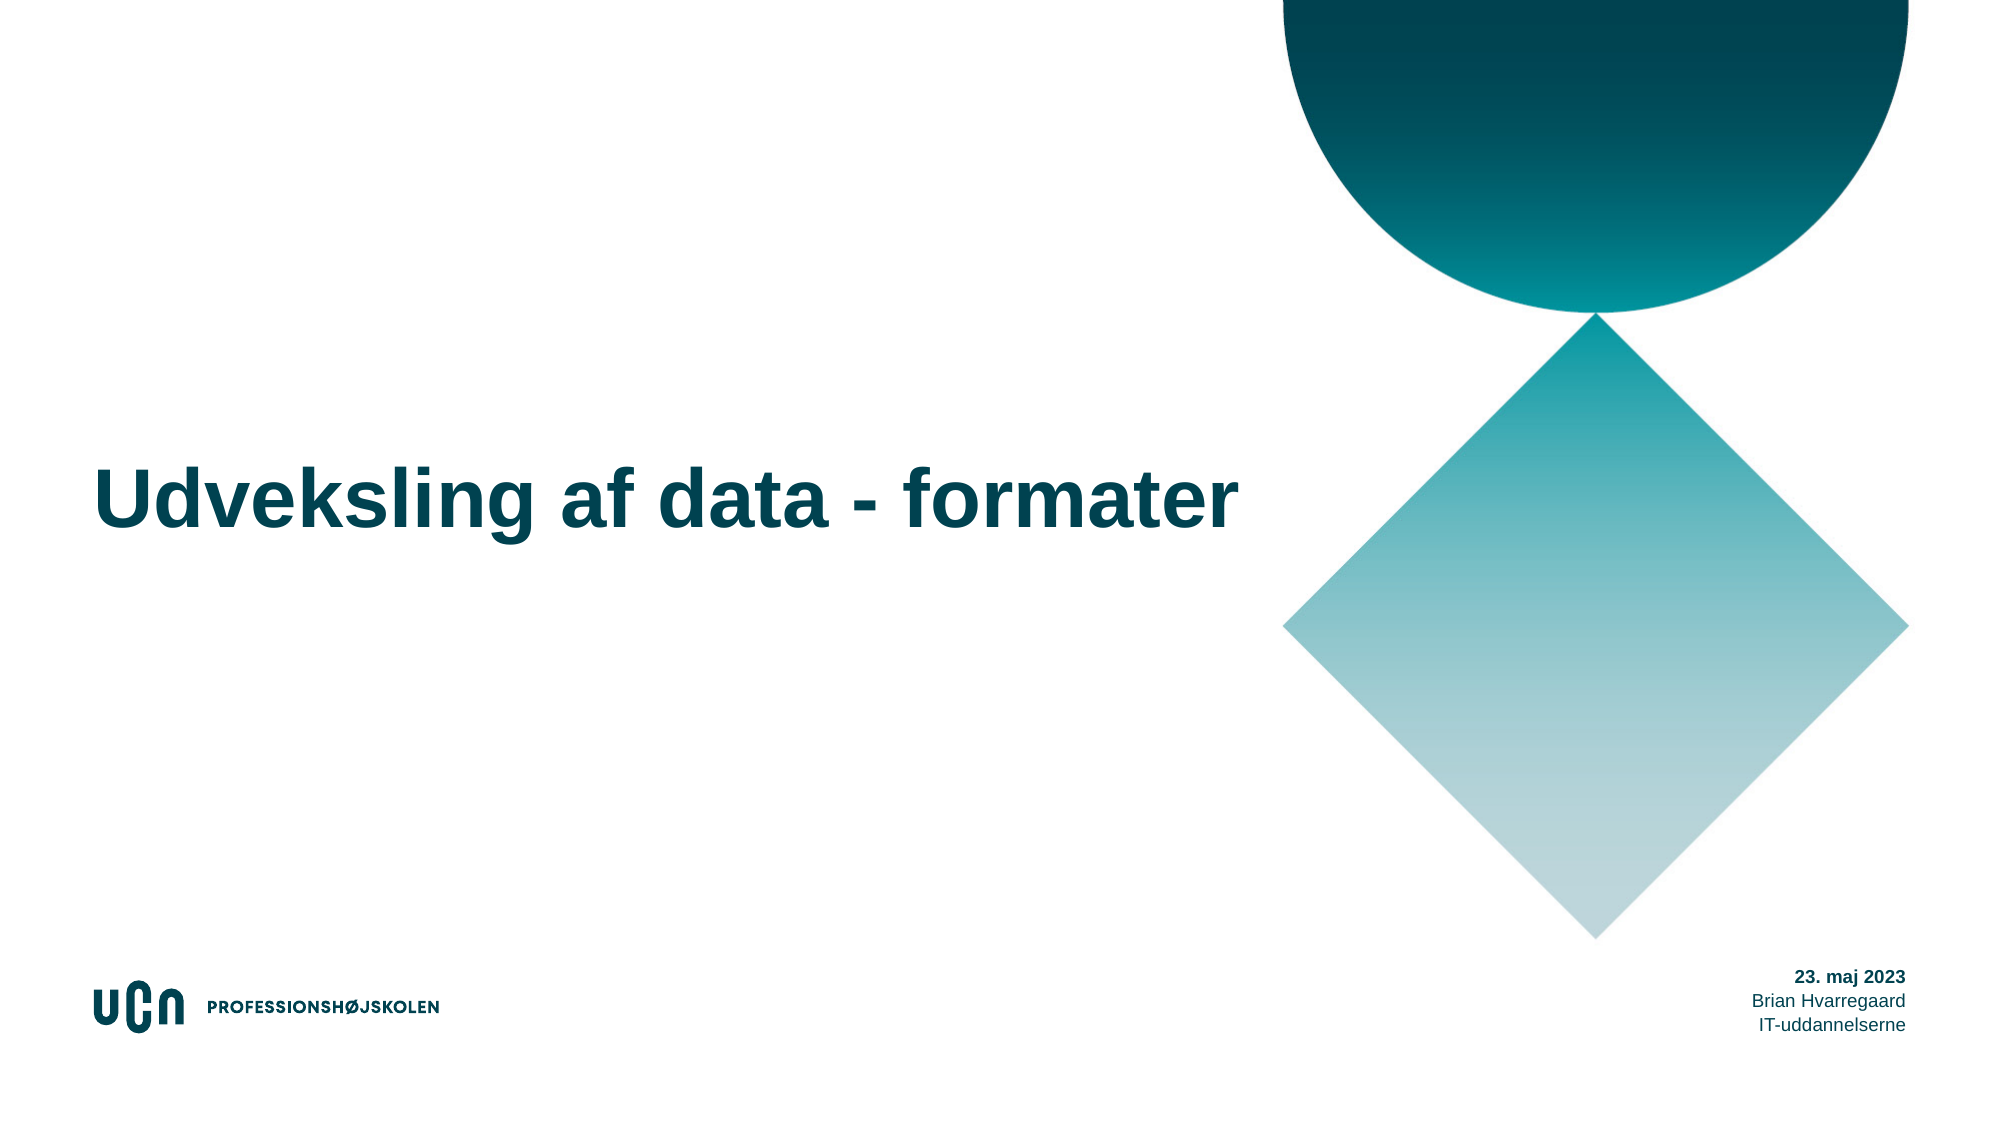

# Udveksling af data - formater

46